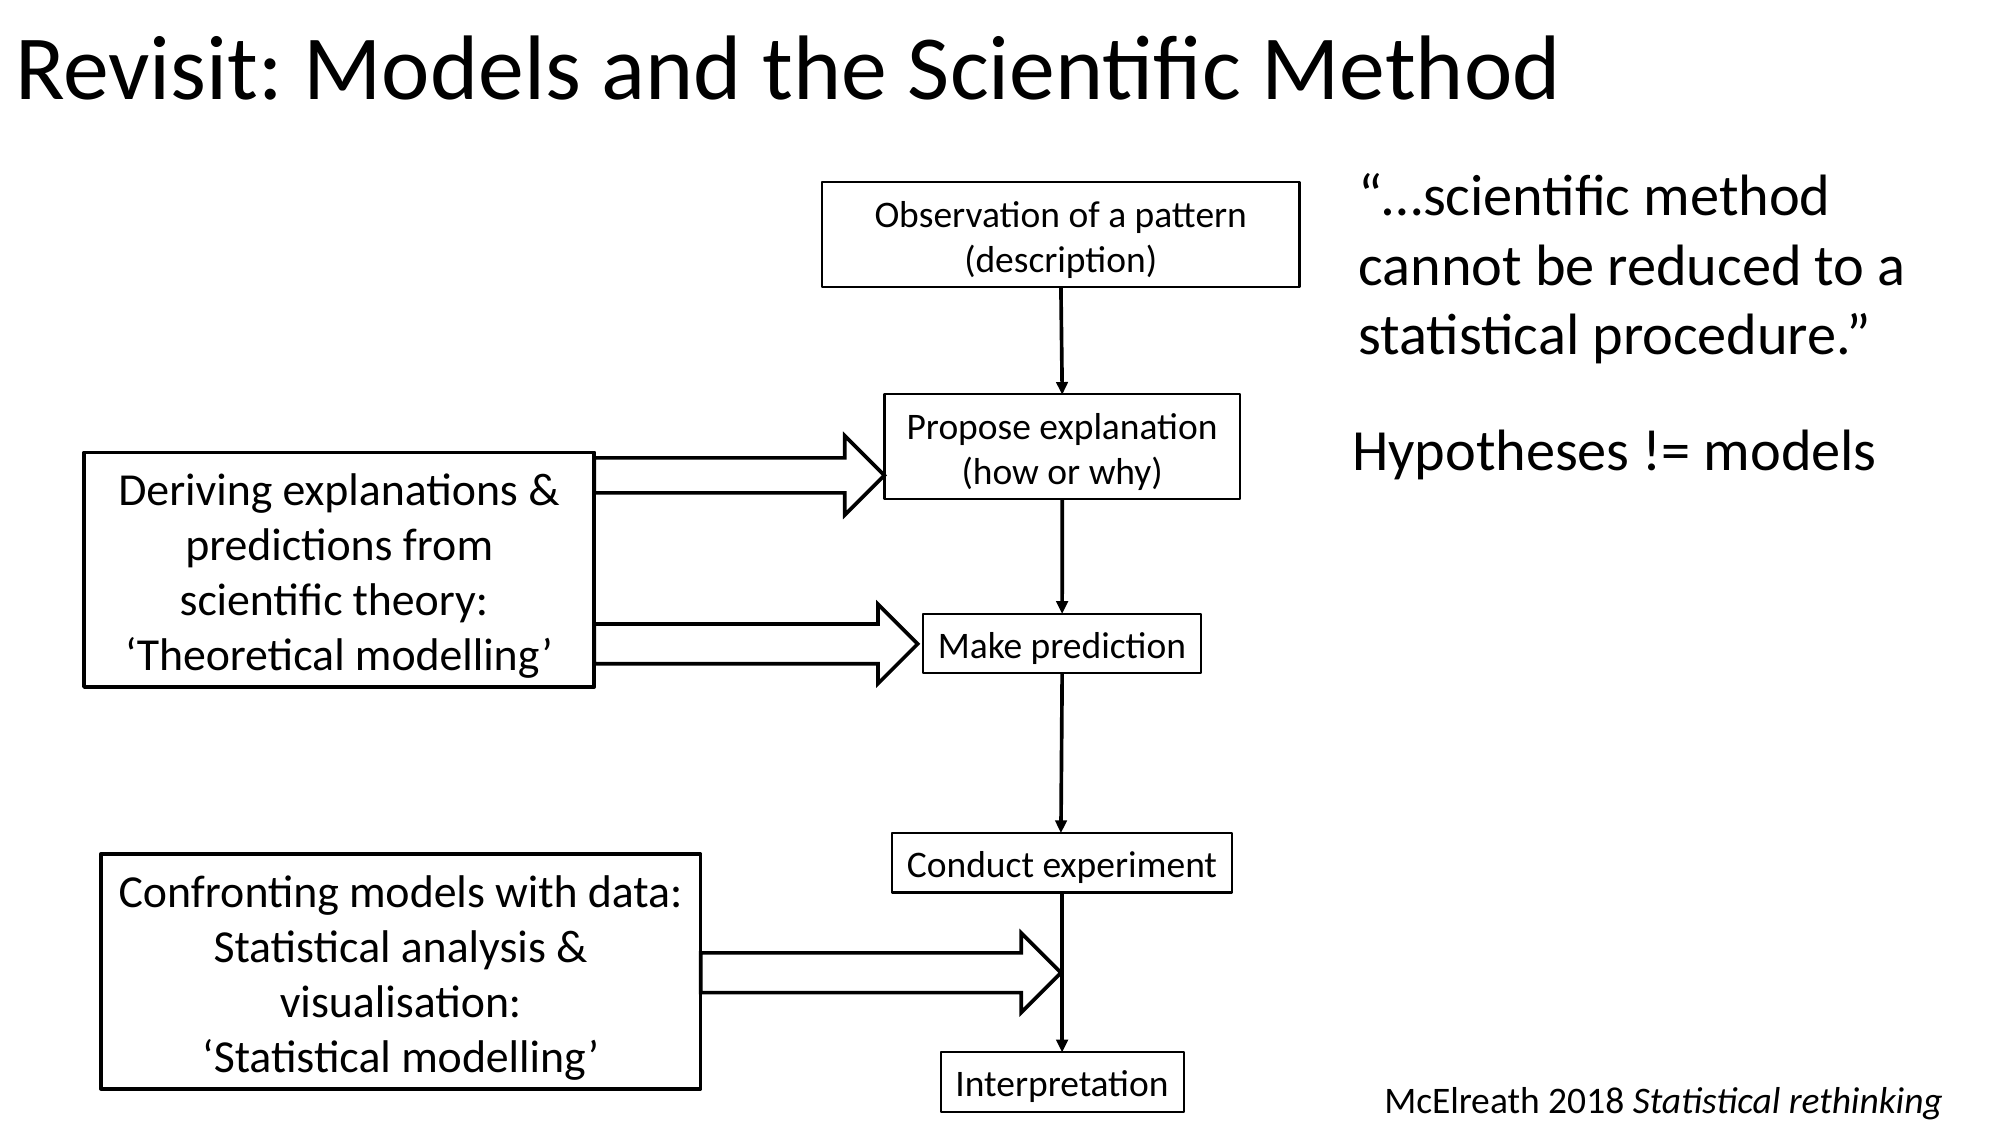

# Revisit: Models and the Scientific Method
“…scientific method cannot be reduced to a statistical procedure.”
Observation of a pattern (description)
Propose explanation (how or why)
Hypotheses != models

Deriving explanations & predictions from scientific theory:
‘Theoretical modelling’

Make prediction
Conduct experiment
Confronting models with data:
Statistical analysis & visualisation:
‘Statistical modelling’

Interpretation
McElreath 2018 Statistical rethinking